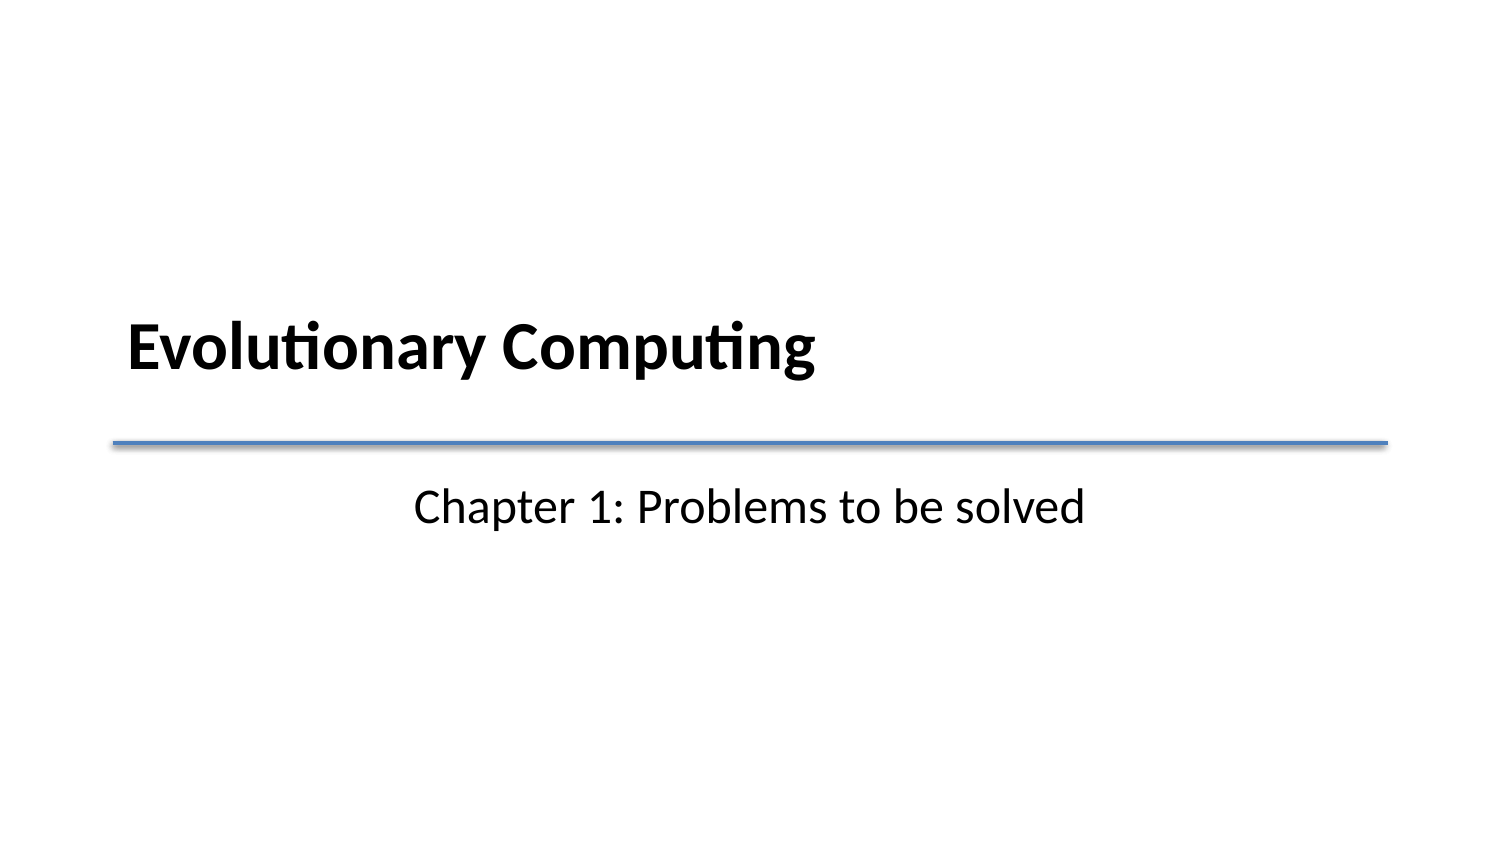

# Evolutionary Computing
Chapter 1: Problems to be solved